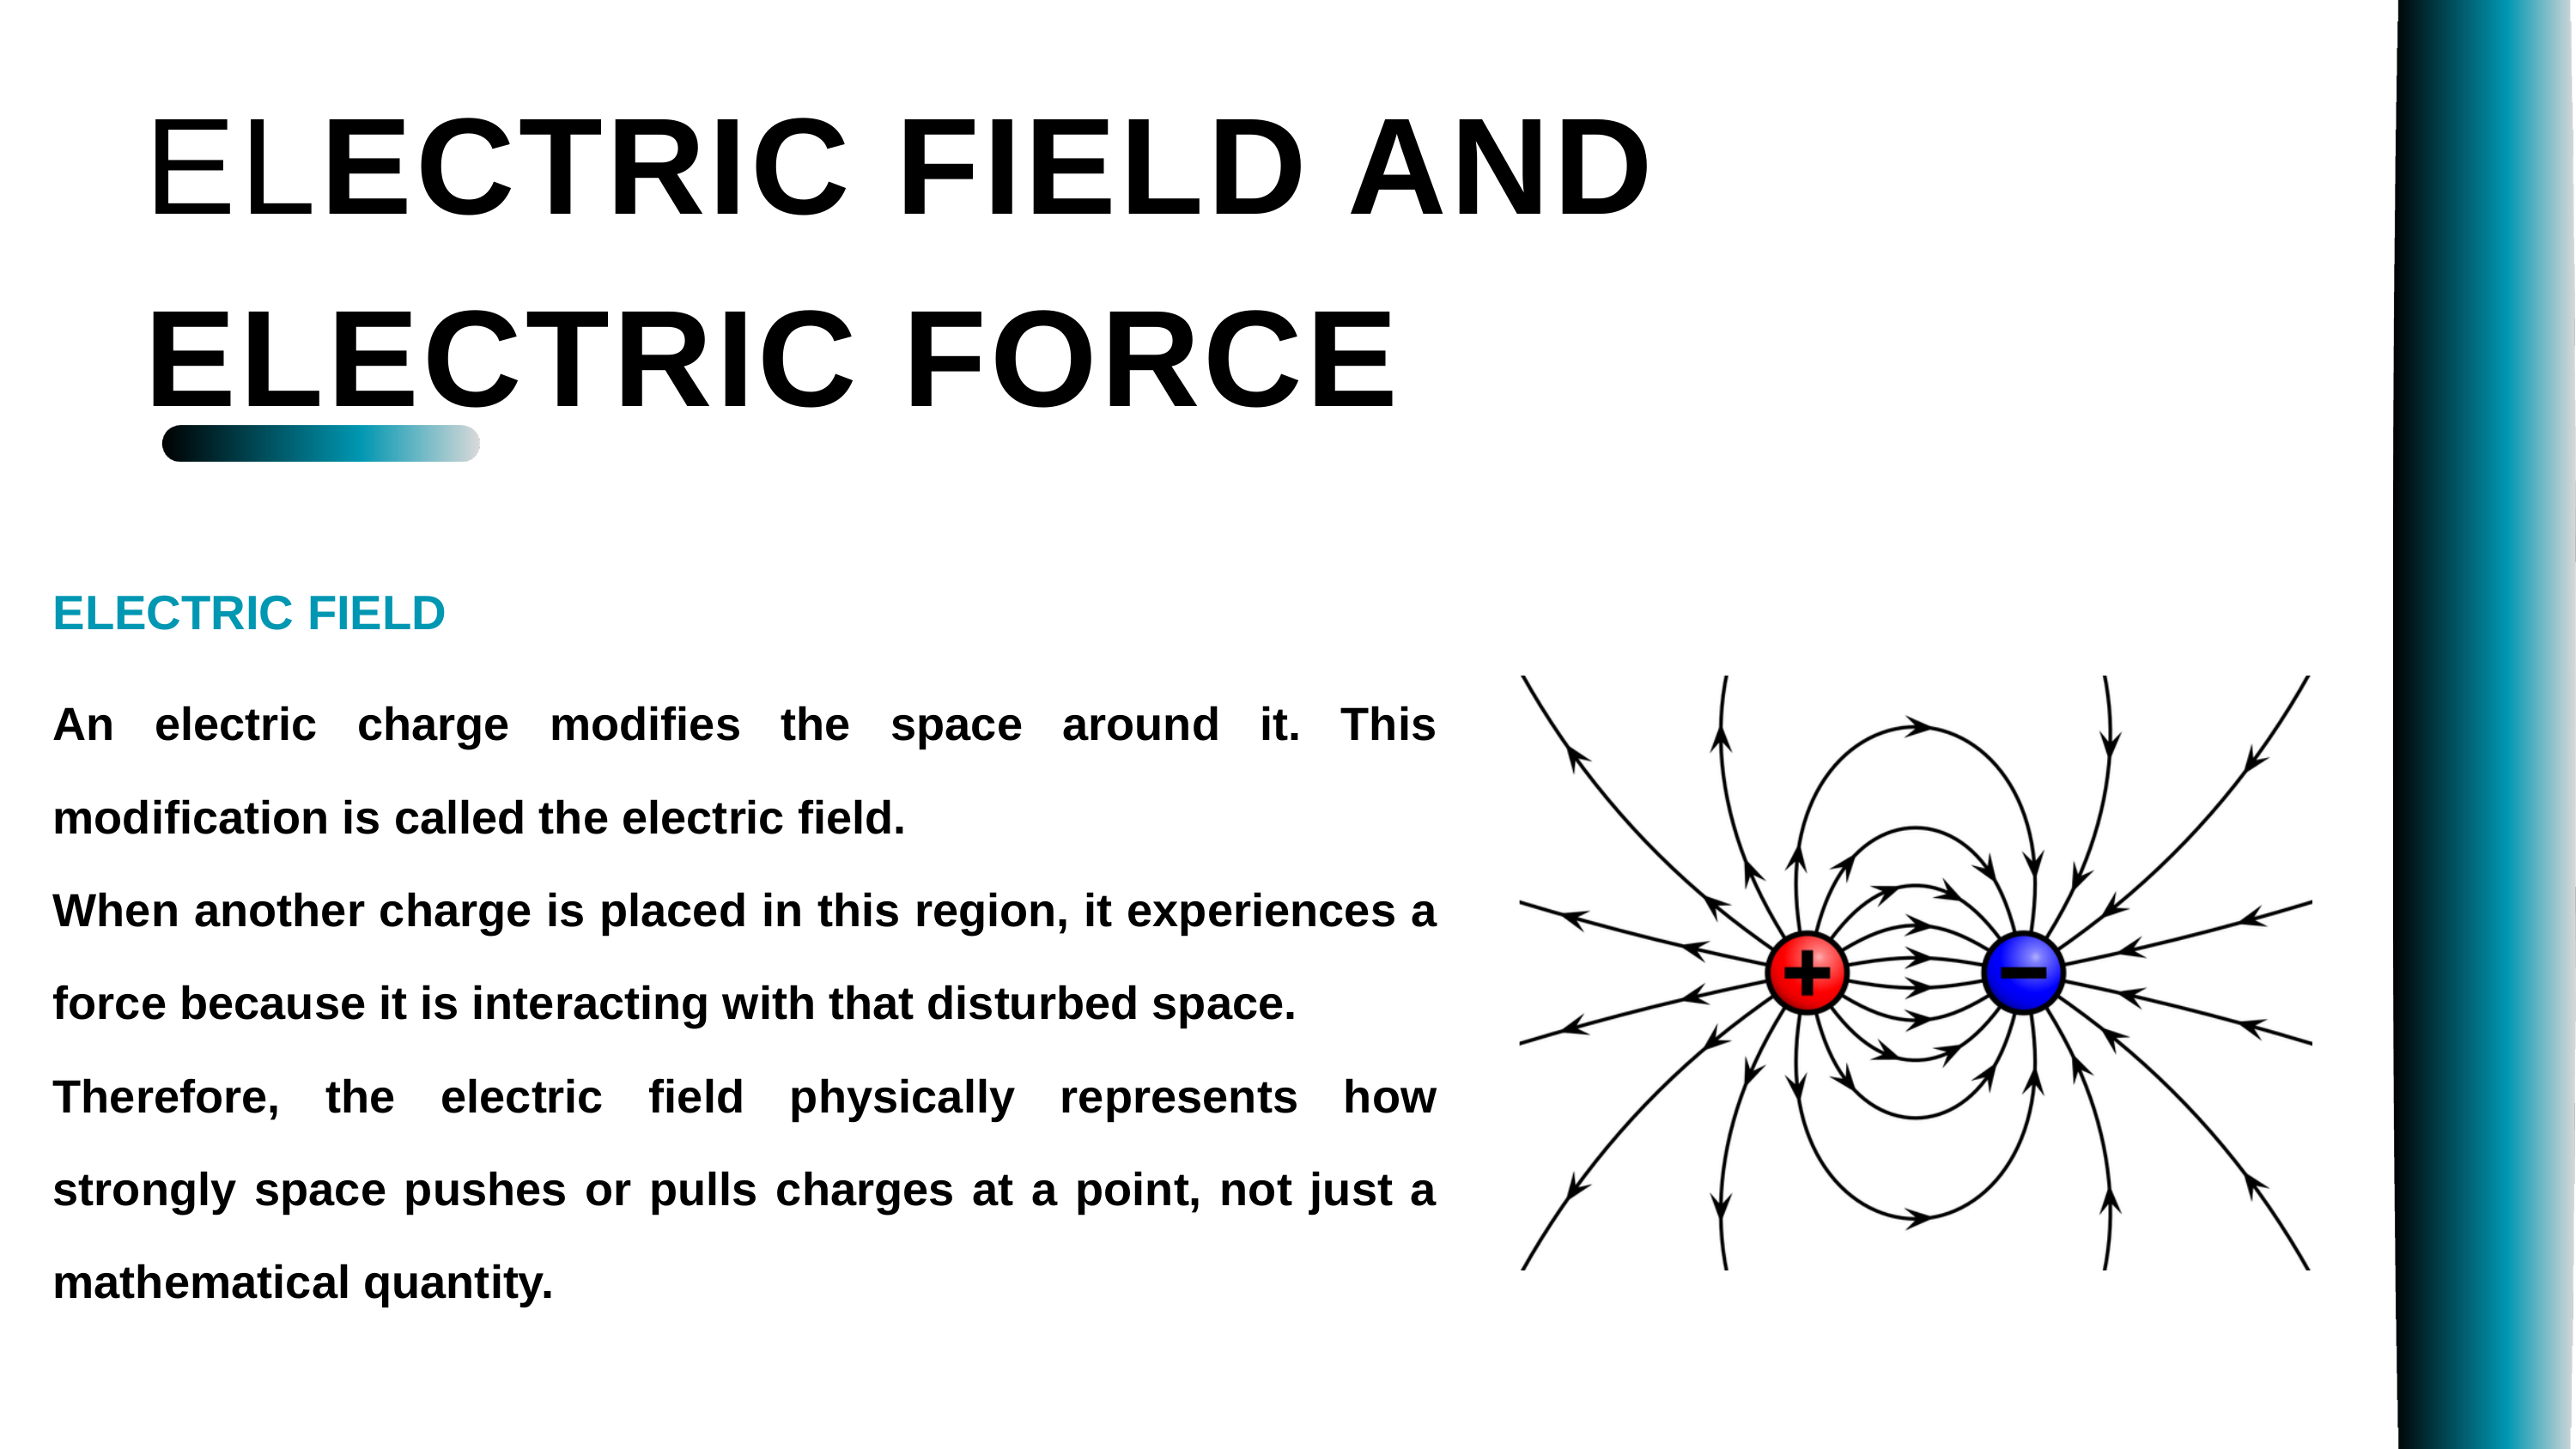

ELECTRIC FIELD AND ELECTRIC FORCE

ELECTRIC FIELD

An electric charge modifies the space around it. This modification is called the electric field.
When another charge is placed in this region, it experiences a force because it is interacting with that disturbed space.
Therefore, the electric field physically represents how strongly space pushes or pulls charges at a point, not just a mathematical quantity.